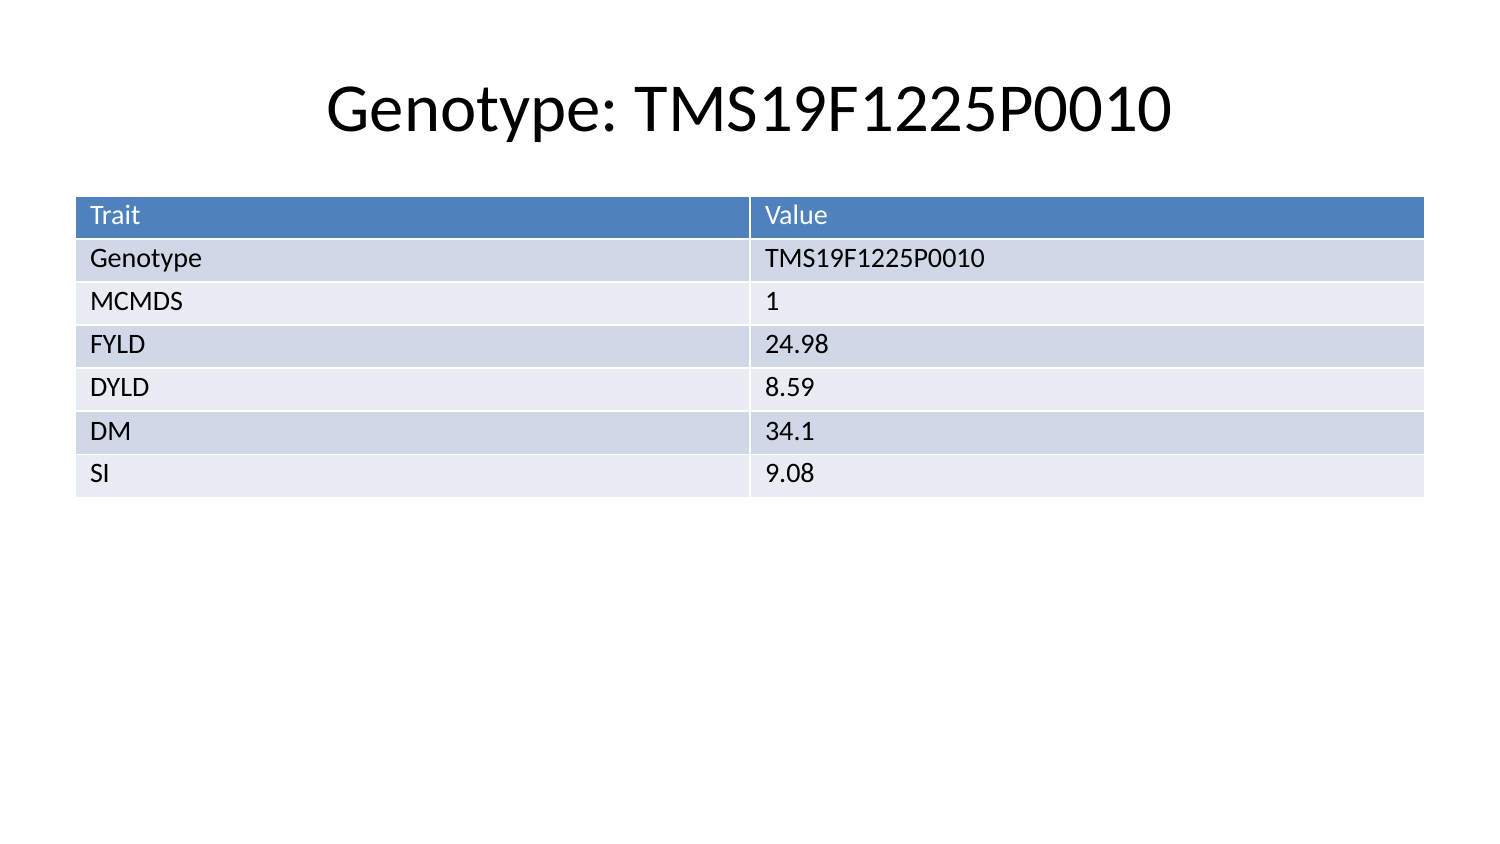

# Genotype: TMS19F1225P0010
| Trait | Value |
| --- | --- |
| Genotype | TMS19F1225P0010 |
| MCMDS | 1 |
| FYLD | 24.98 |
| DYLD | 8.59 |
| DM | 34.1 |
| SI | 9.08 |